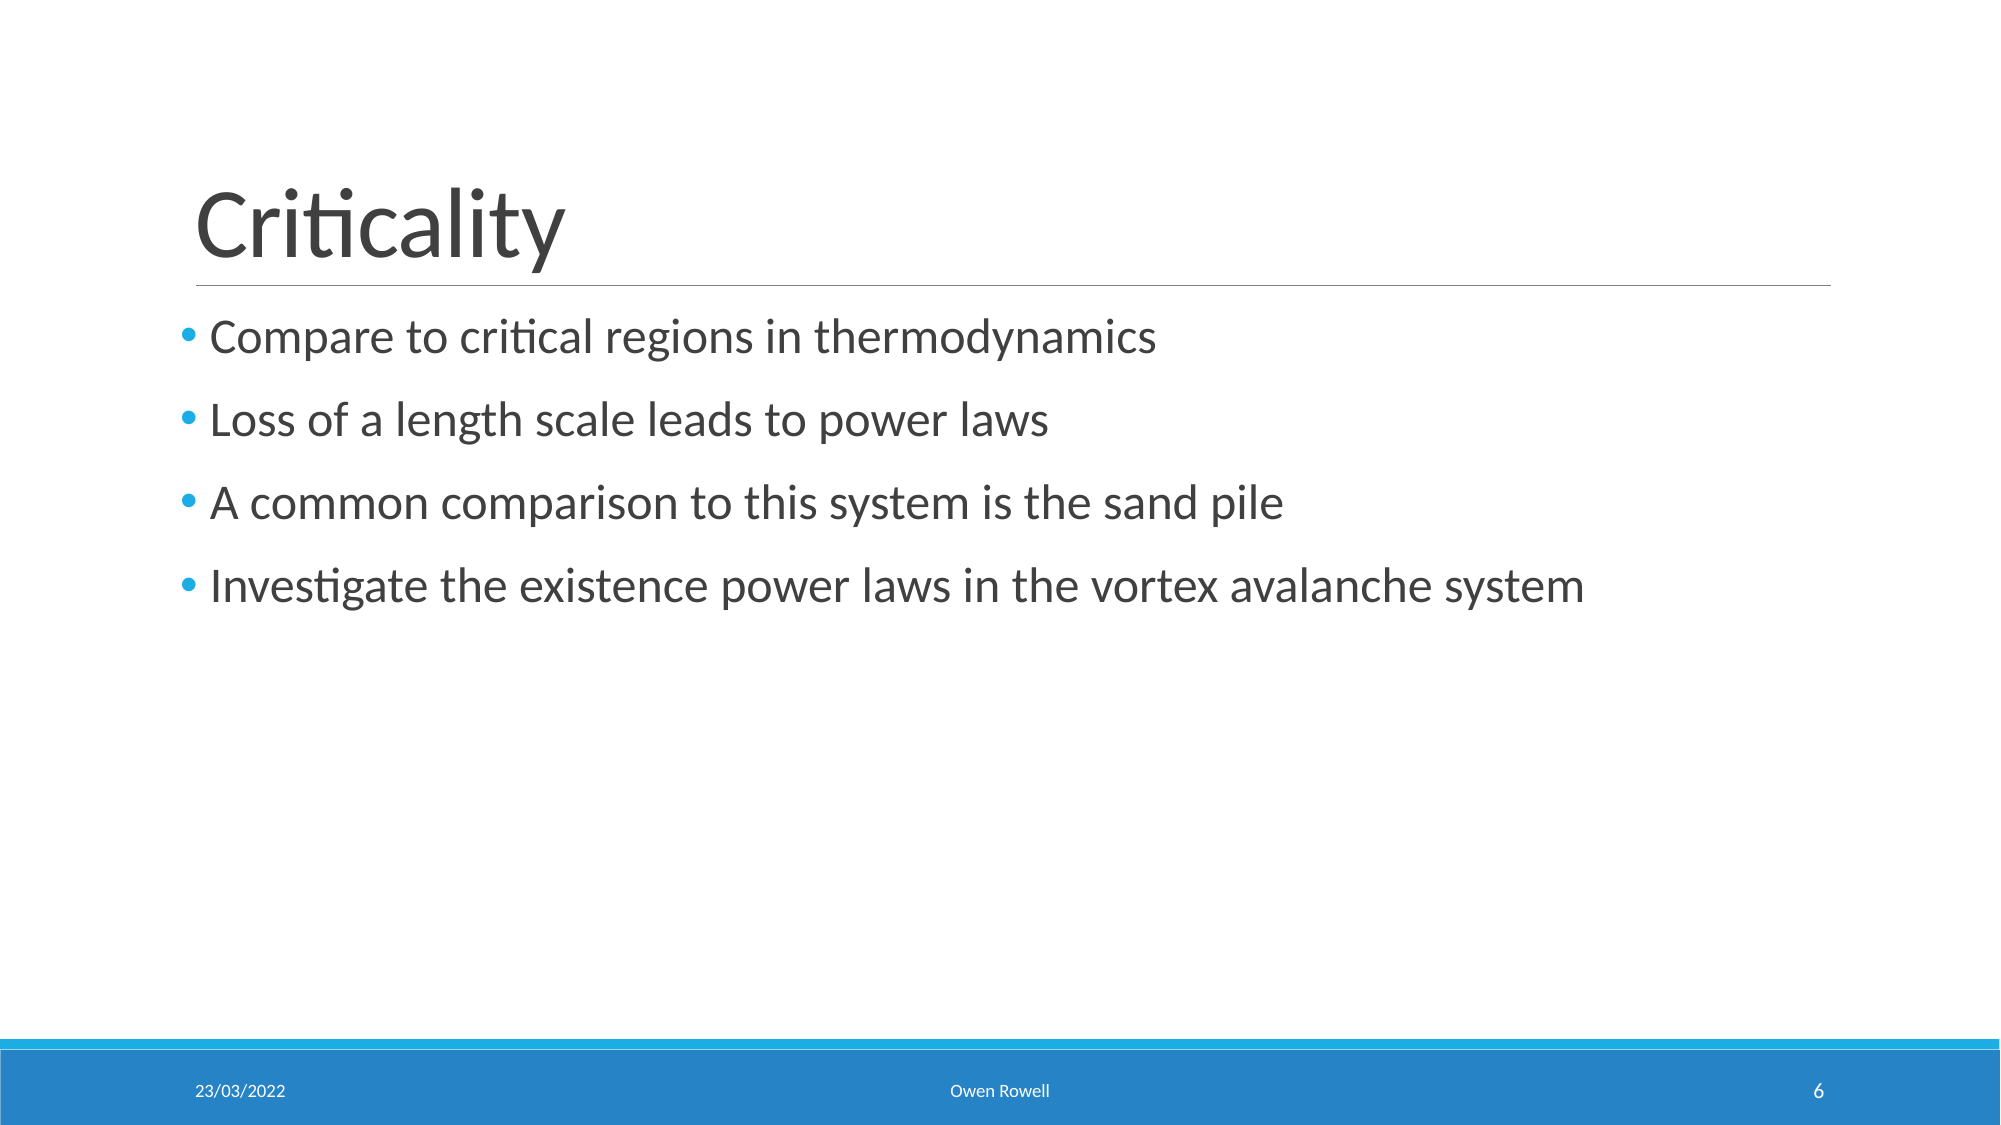

# Criticality
Compare to critical regions in thermodynamics
Loss of a length scale leads to power laws
A common comparison to this system is the sand pile
Investigate the existence power laws in the vortex avalanche system
23/03/2022
Owen Rowell
6